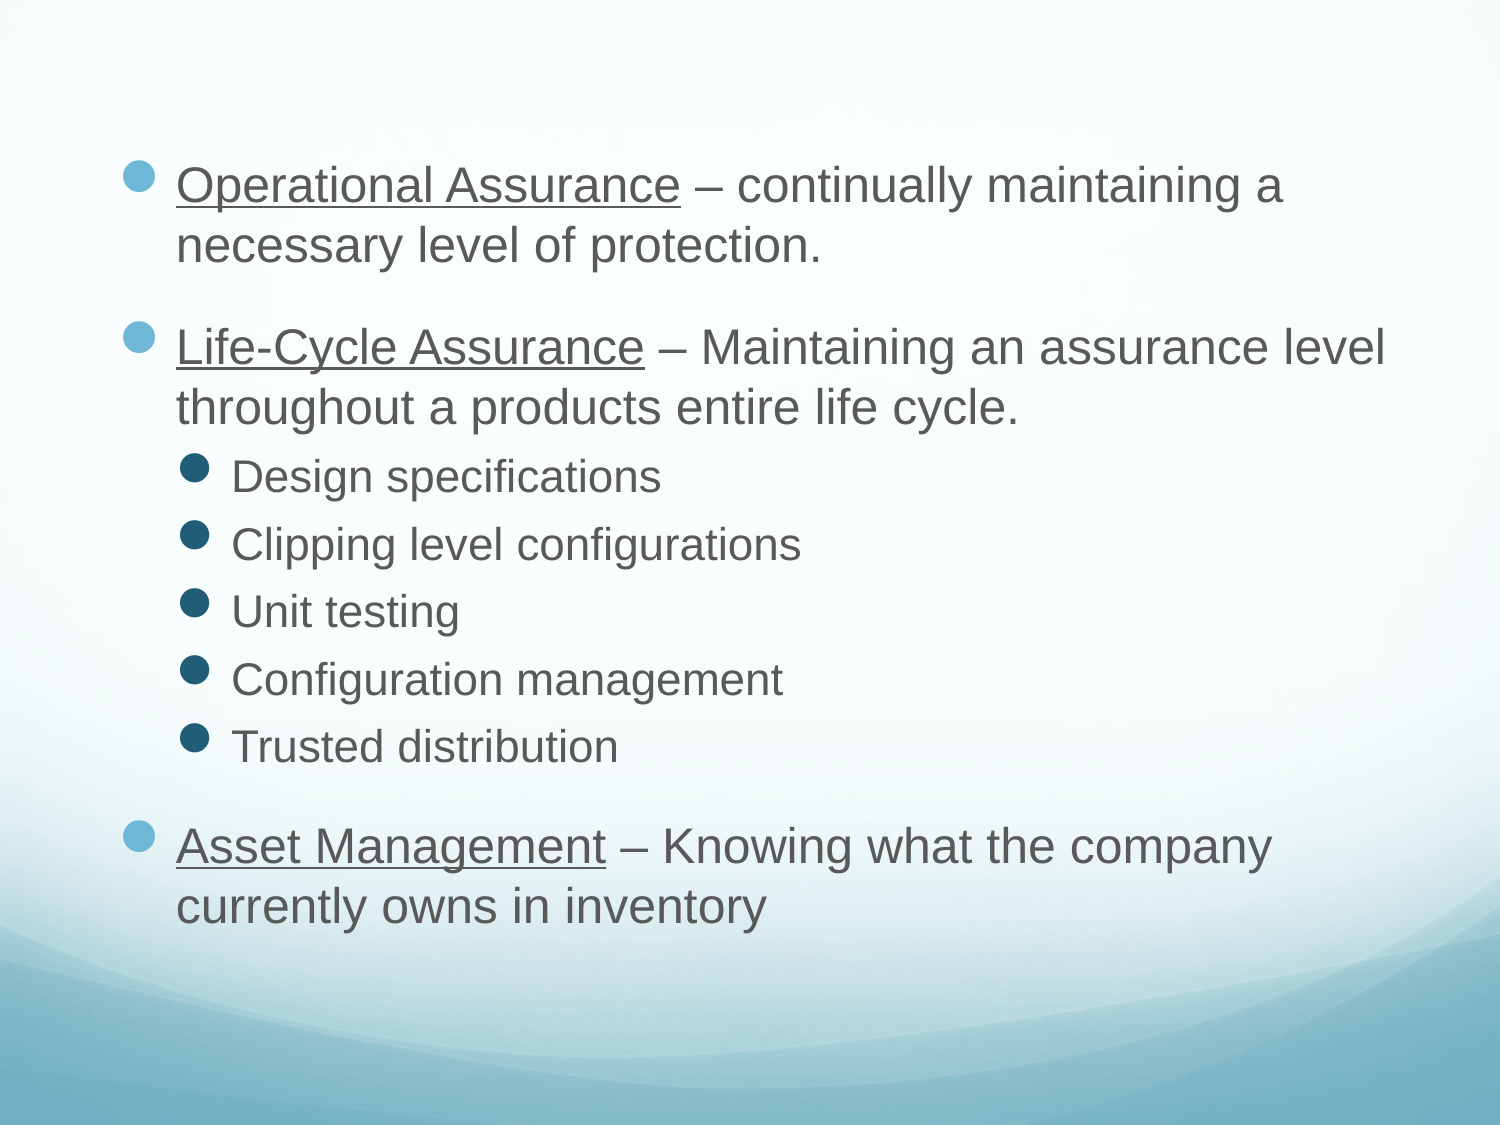

Operational Assurance – continually maintaining a necessary level of protection.
Life-Cycle Assurance – Maintaining an assurance level throughout a products entire life cycle.
Design specifications
Clipping level configurations
Unit testing
Configuration management
Trusted distribution
Asset Management – Knowing what the company currently owns in inventory